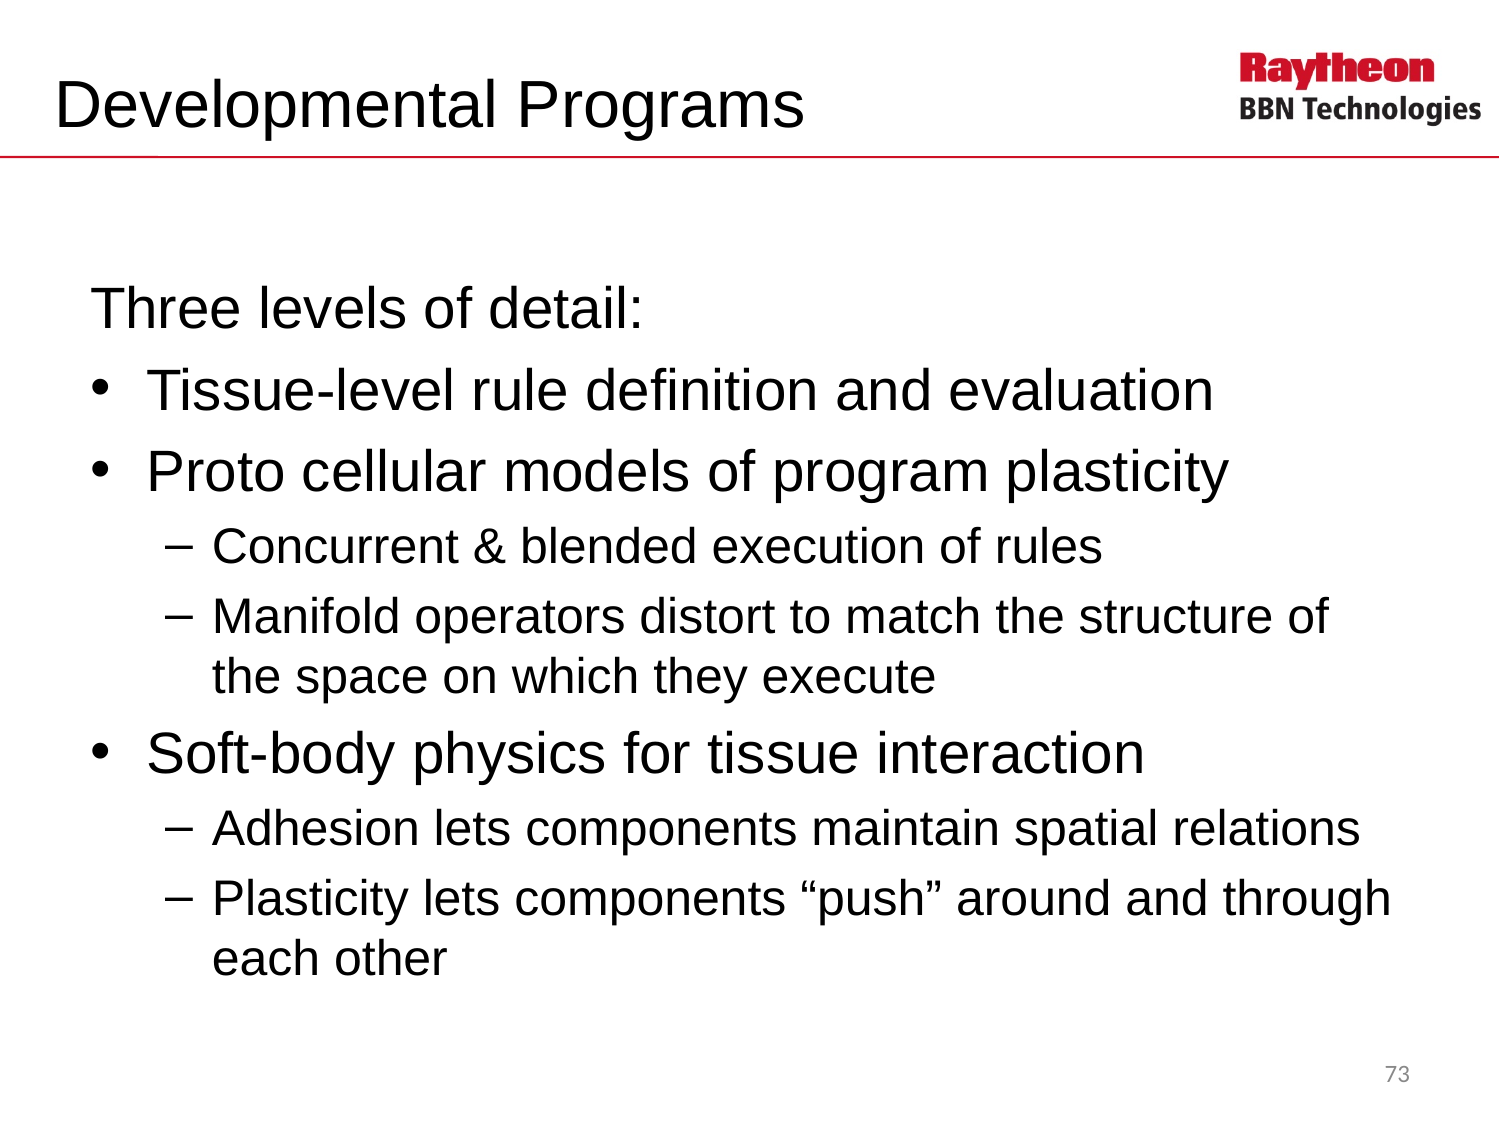

# Developmental Programs
Three levels of detail:
Tissue-level rule definition and evaluation
Proto cellular models of program plasticity
Concurrent & blended execution of rules
Manifold operators distort to match the structure of the space on which they execute
Soft-body physics for tissue interaction
Adhesion lets components maintain spatial relations
Plasticity lets components “push” around and through each other

73